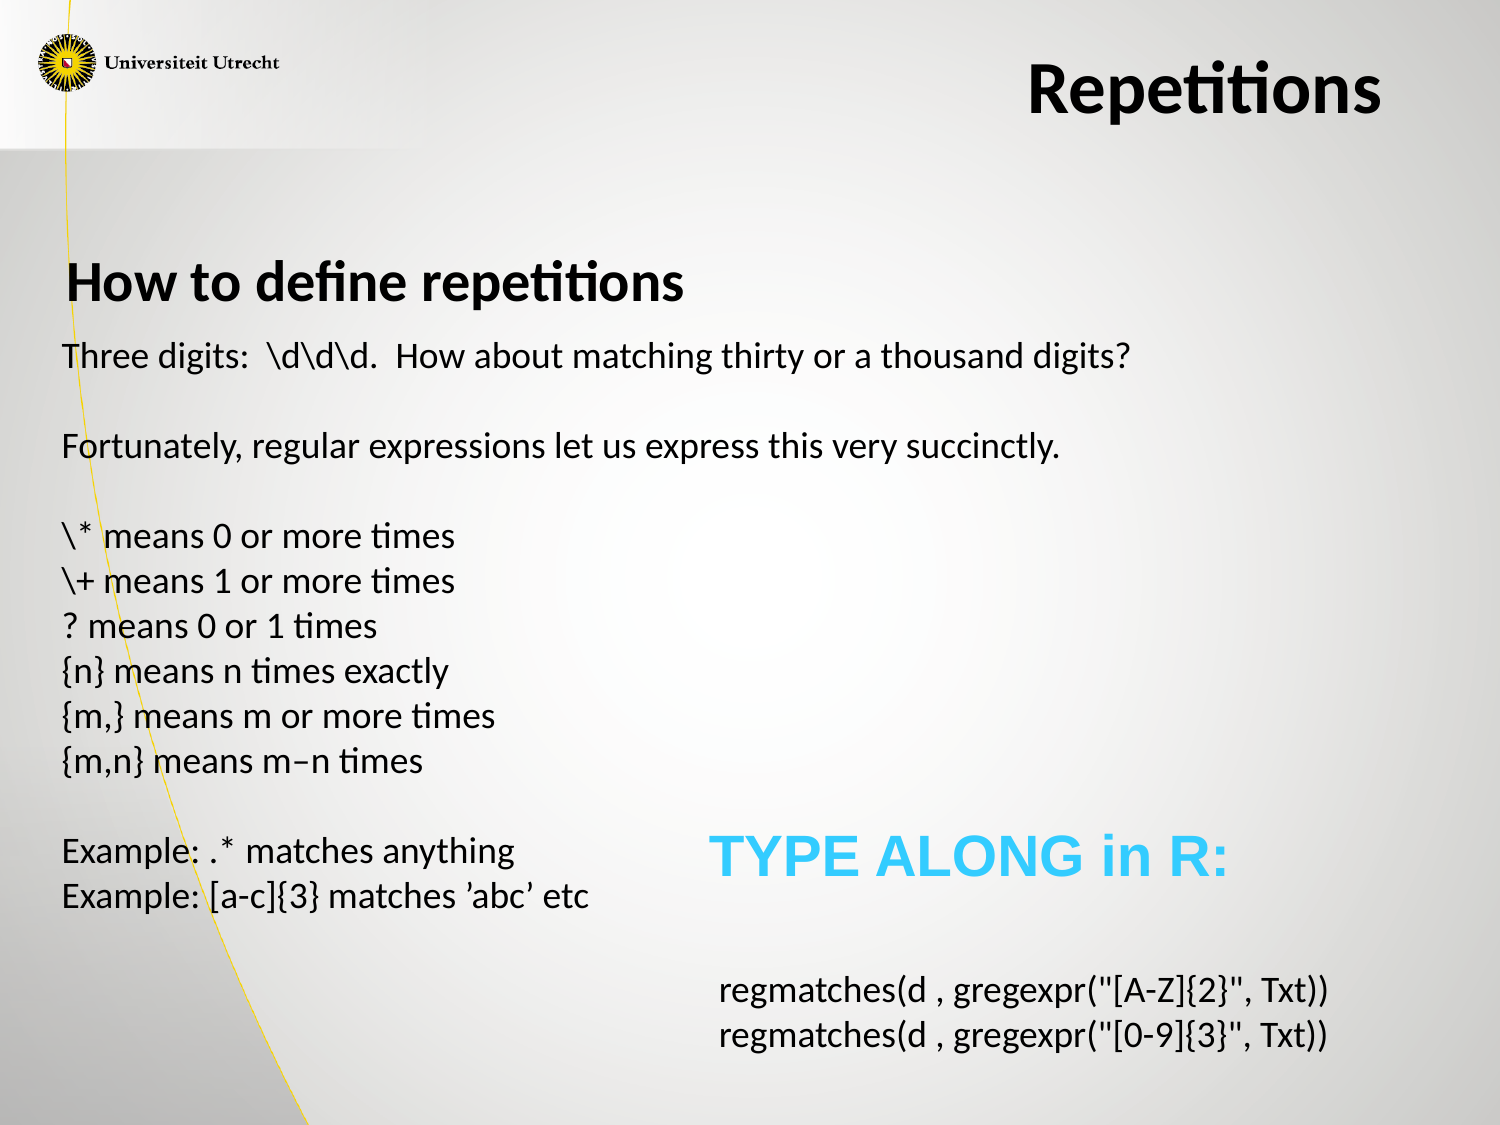

Repetitions
How to define repetitions
Three digits:  \d\d\d.  How about matching thirty or a thousand digits?

Fortunately, regular expressions let us express this very succinctly.

\* means 0 or more times
\+ means 1 or more times
? means 0 or 1 times
{n} means n times exactly
{m,} means m or more times
{m,n} means m–n times

Example: .* matches anything
Example: [a-c]{3} matches ’abc’ etc
TYPE ALONG in R:
regmatches(d , gregexpr("[A-Z]{2}", Txt))
regmatches(d , gregexpr("[0-9]{3}", Txt))